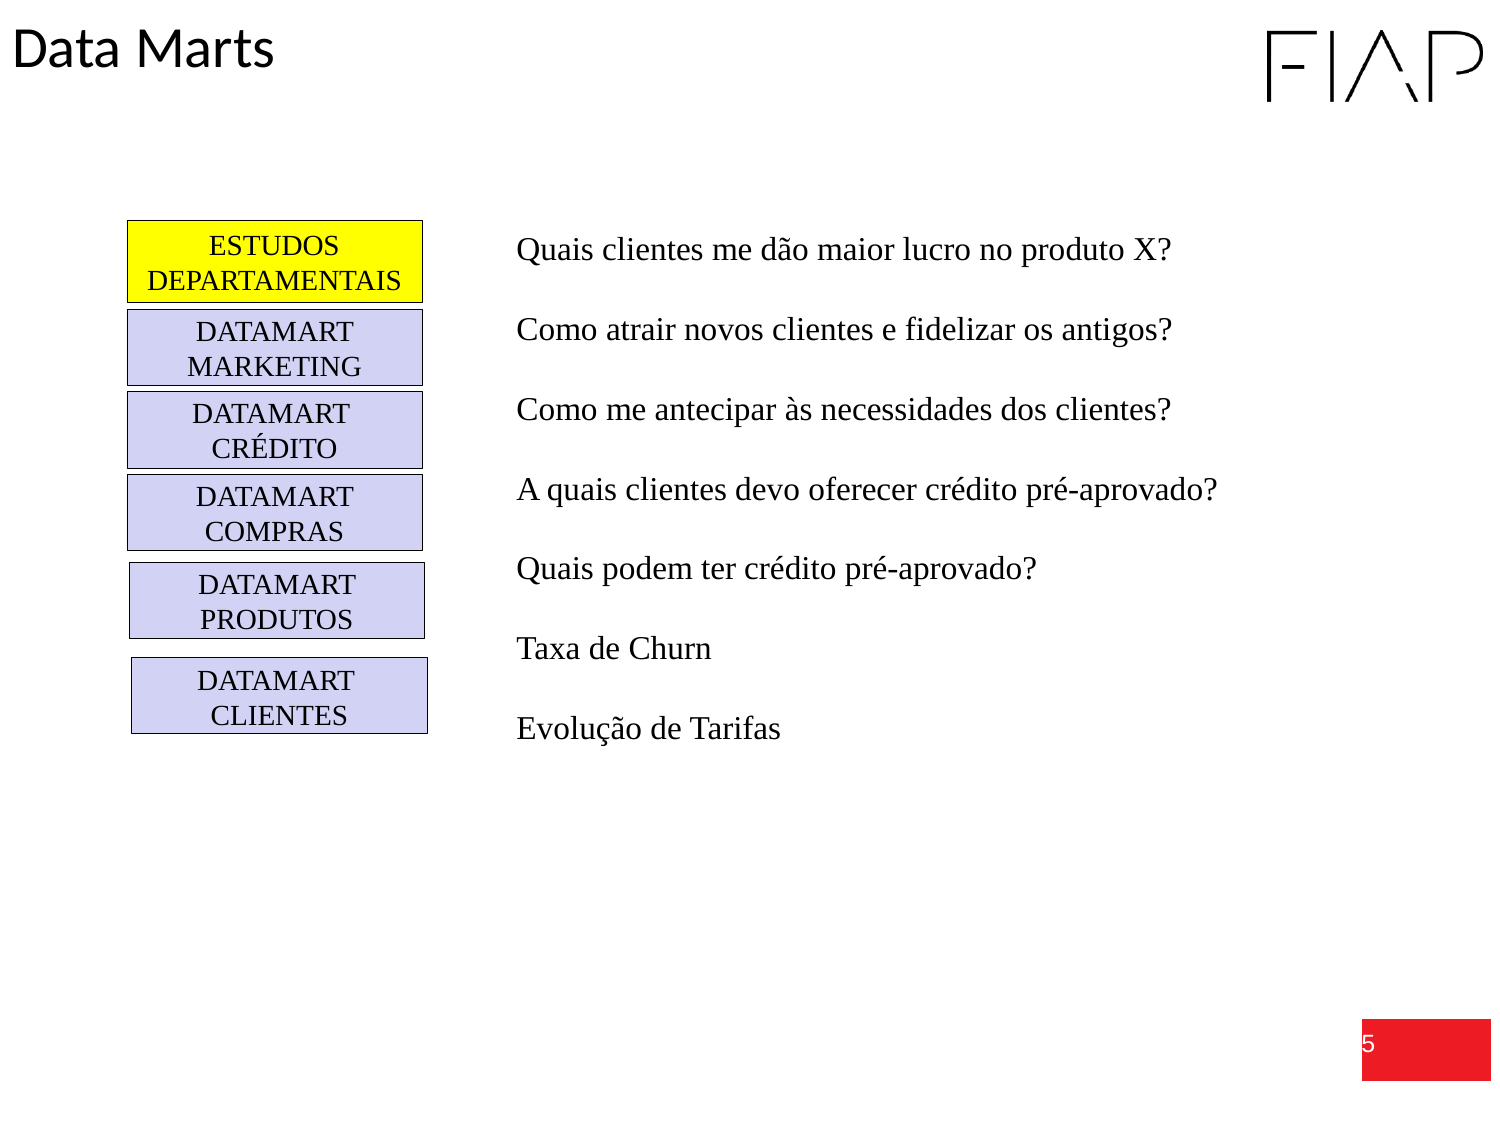

Data Marts
ESTUDOS DEPARTAMENTAIS
Quais clientes me dão maior lucro no produto X?

Como atrair novos clientes e fidelizar os antigos?

Como me antecipar às necessidades dos clientes?

A quais clientes devo oferecer crédito pré-aprovado?

Quais podem ter crédito pré-aprovado?

Taxa de Churn

Evolução de Tarifas
DATAMART MARKETING
DATAMART
CRÉDITO
DATAMART COMPRAS
DATAMART PRODUTOS
DATAMART
CLIENTES